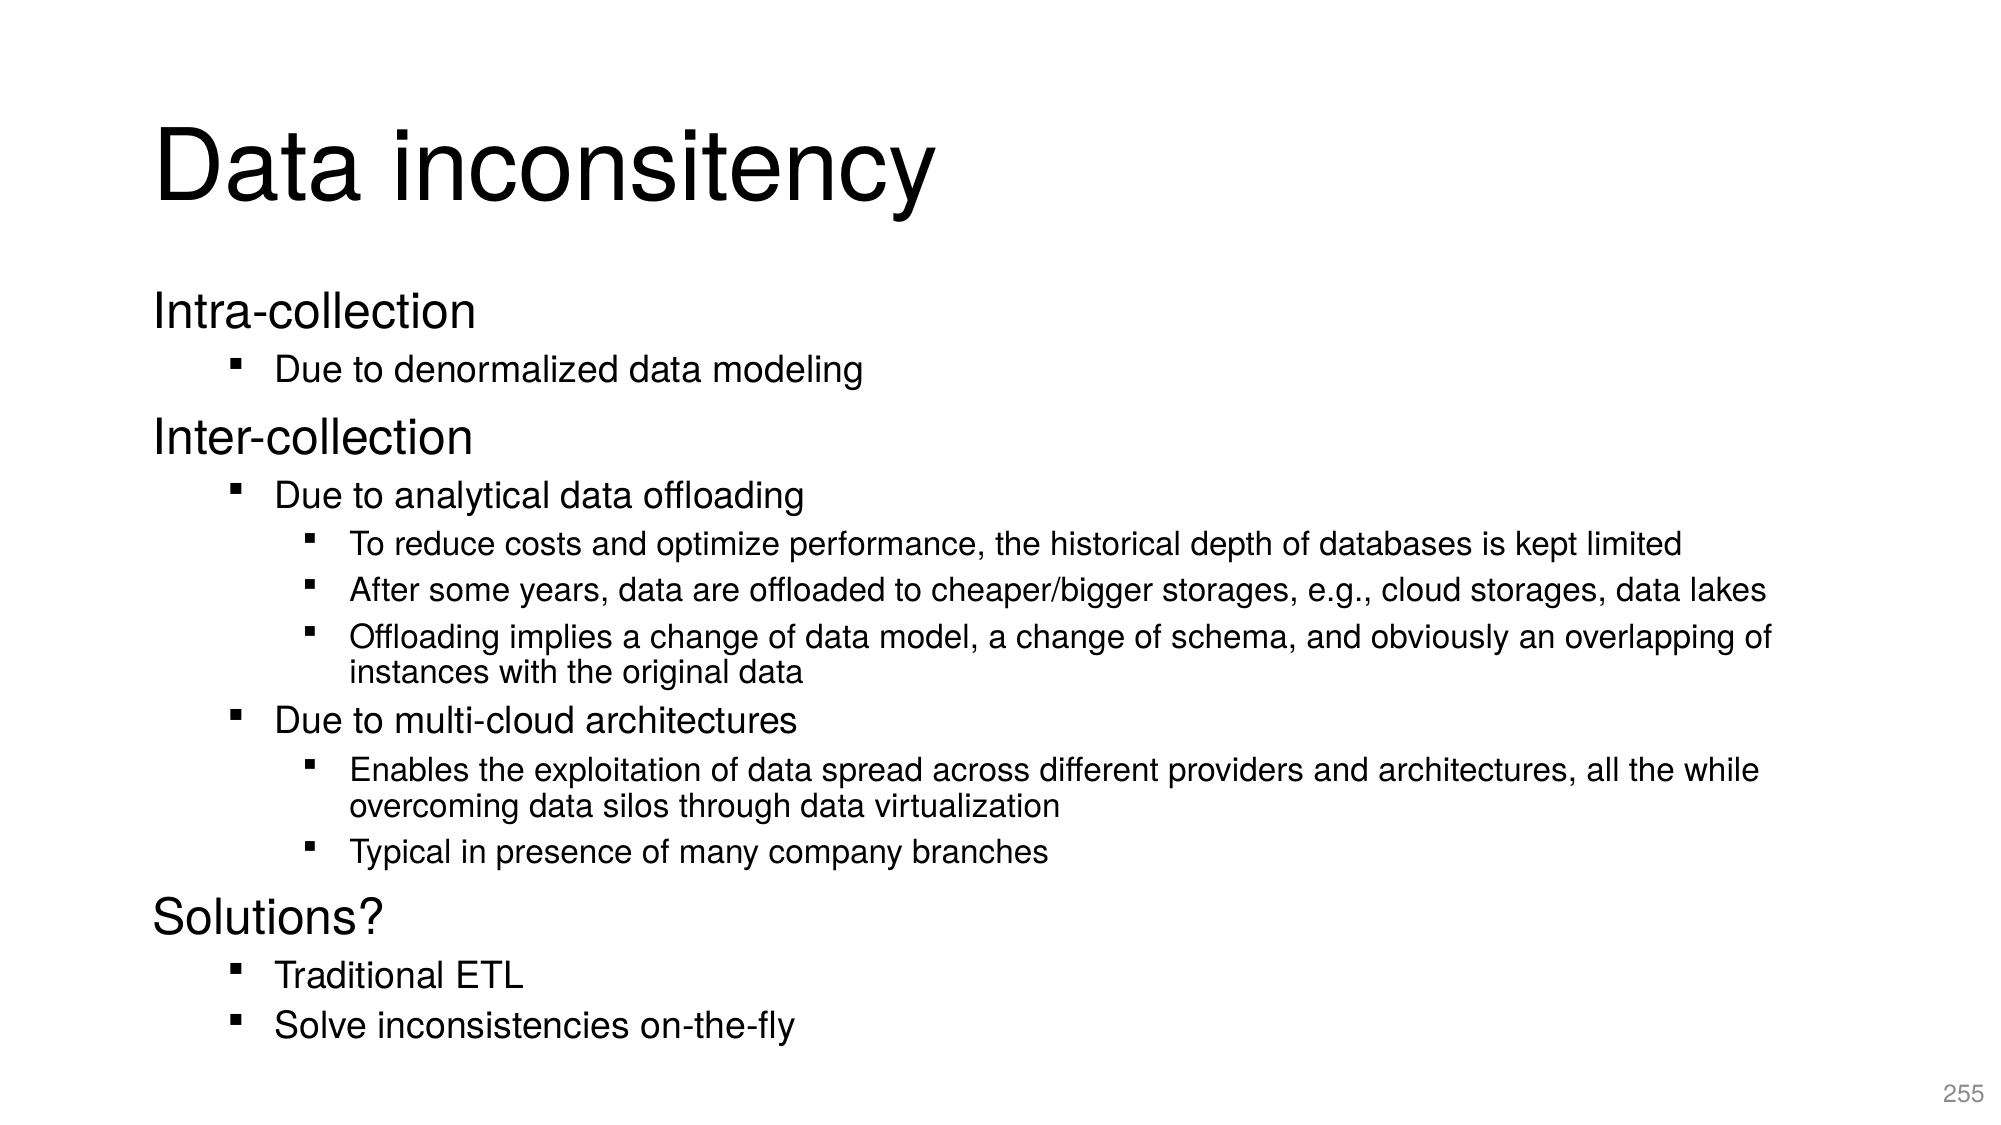

# Data inconsitency
Intra-collection
Due to denormalized data modeling
Inter-collection
Due to analytical data offloading
To reduce costs and optimize performance, the historical depth of databases is kept limited
After some years, data are offloaded to cheaper/bigger storages, e.g., cloud storages, data lakes
Offloading implies a change of data model, a change of schema, and obviously an overlapping of instances with the original data
Due to multi-cloud architectures
Enables the exploitation of data spread across different providers and architectures, all the while overcoming data silos through data virtualization
Typical in presence of many company branches
Solutions?
Traditional ETL
Solve inconsistencies on-the-fly
255